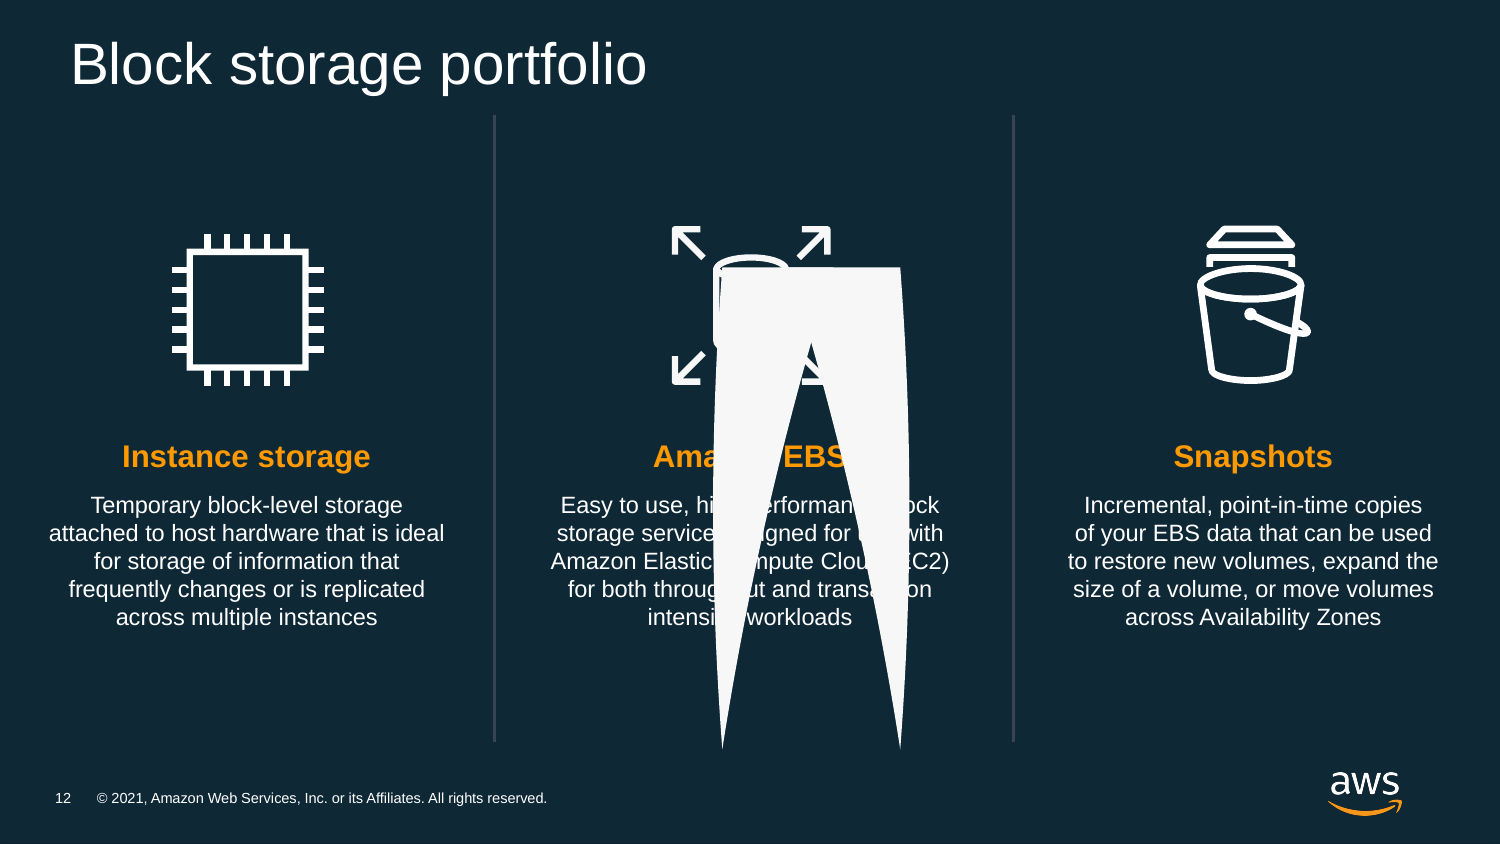

# Block storage portfolio

Snapshots
Incremental, point-in-time copies
of your EBS data that can be used
to restore new volumes, expand the size of a volume, or move volumes across Availability Zones

Amazon EBS
Easy to use, high performance block storage service designed for use with Amazon Elastic Compute Cloud (EC2) for both throughput and transaction intensive workloads

Instance storage
Temporary block-level storage attached to host hardware that is ideal for storage of information that frequently changes or is replicated across multiple instances